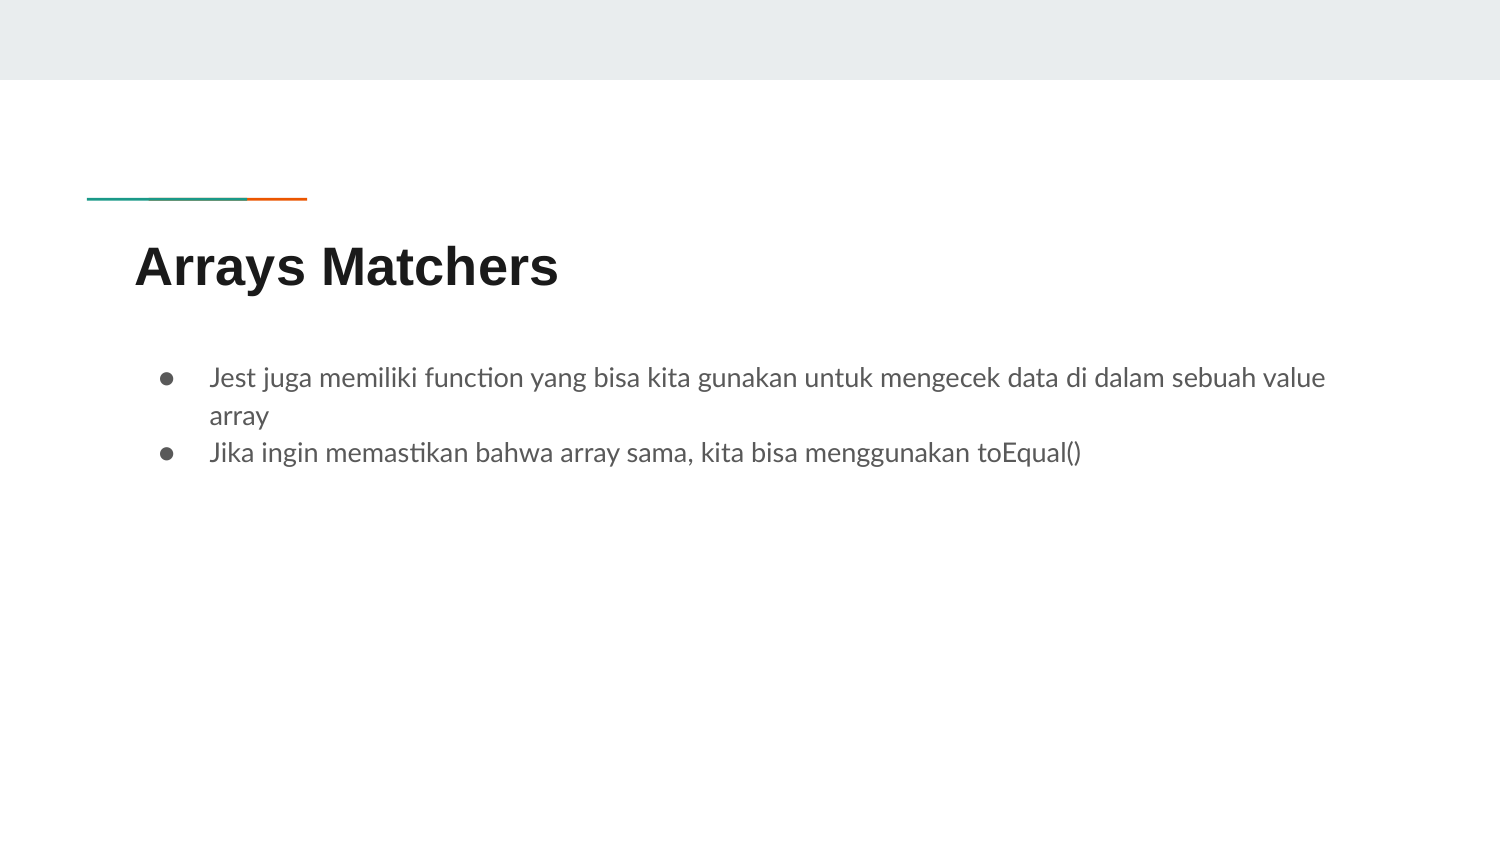

# Arrays Matchers
Jest juga memiliki function yang bisa kita gunakan untuk mengecek data di dalam sebuah value array
Jika ingin memastikan bahwa array sama, kita bisa menggunakan toEqual()